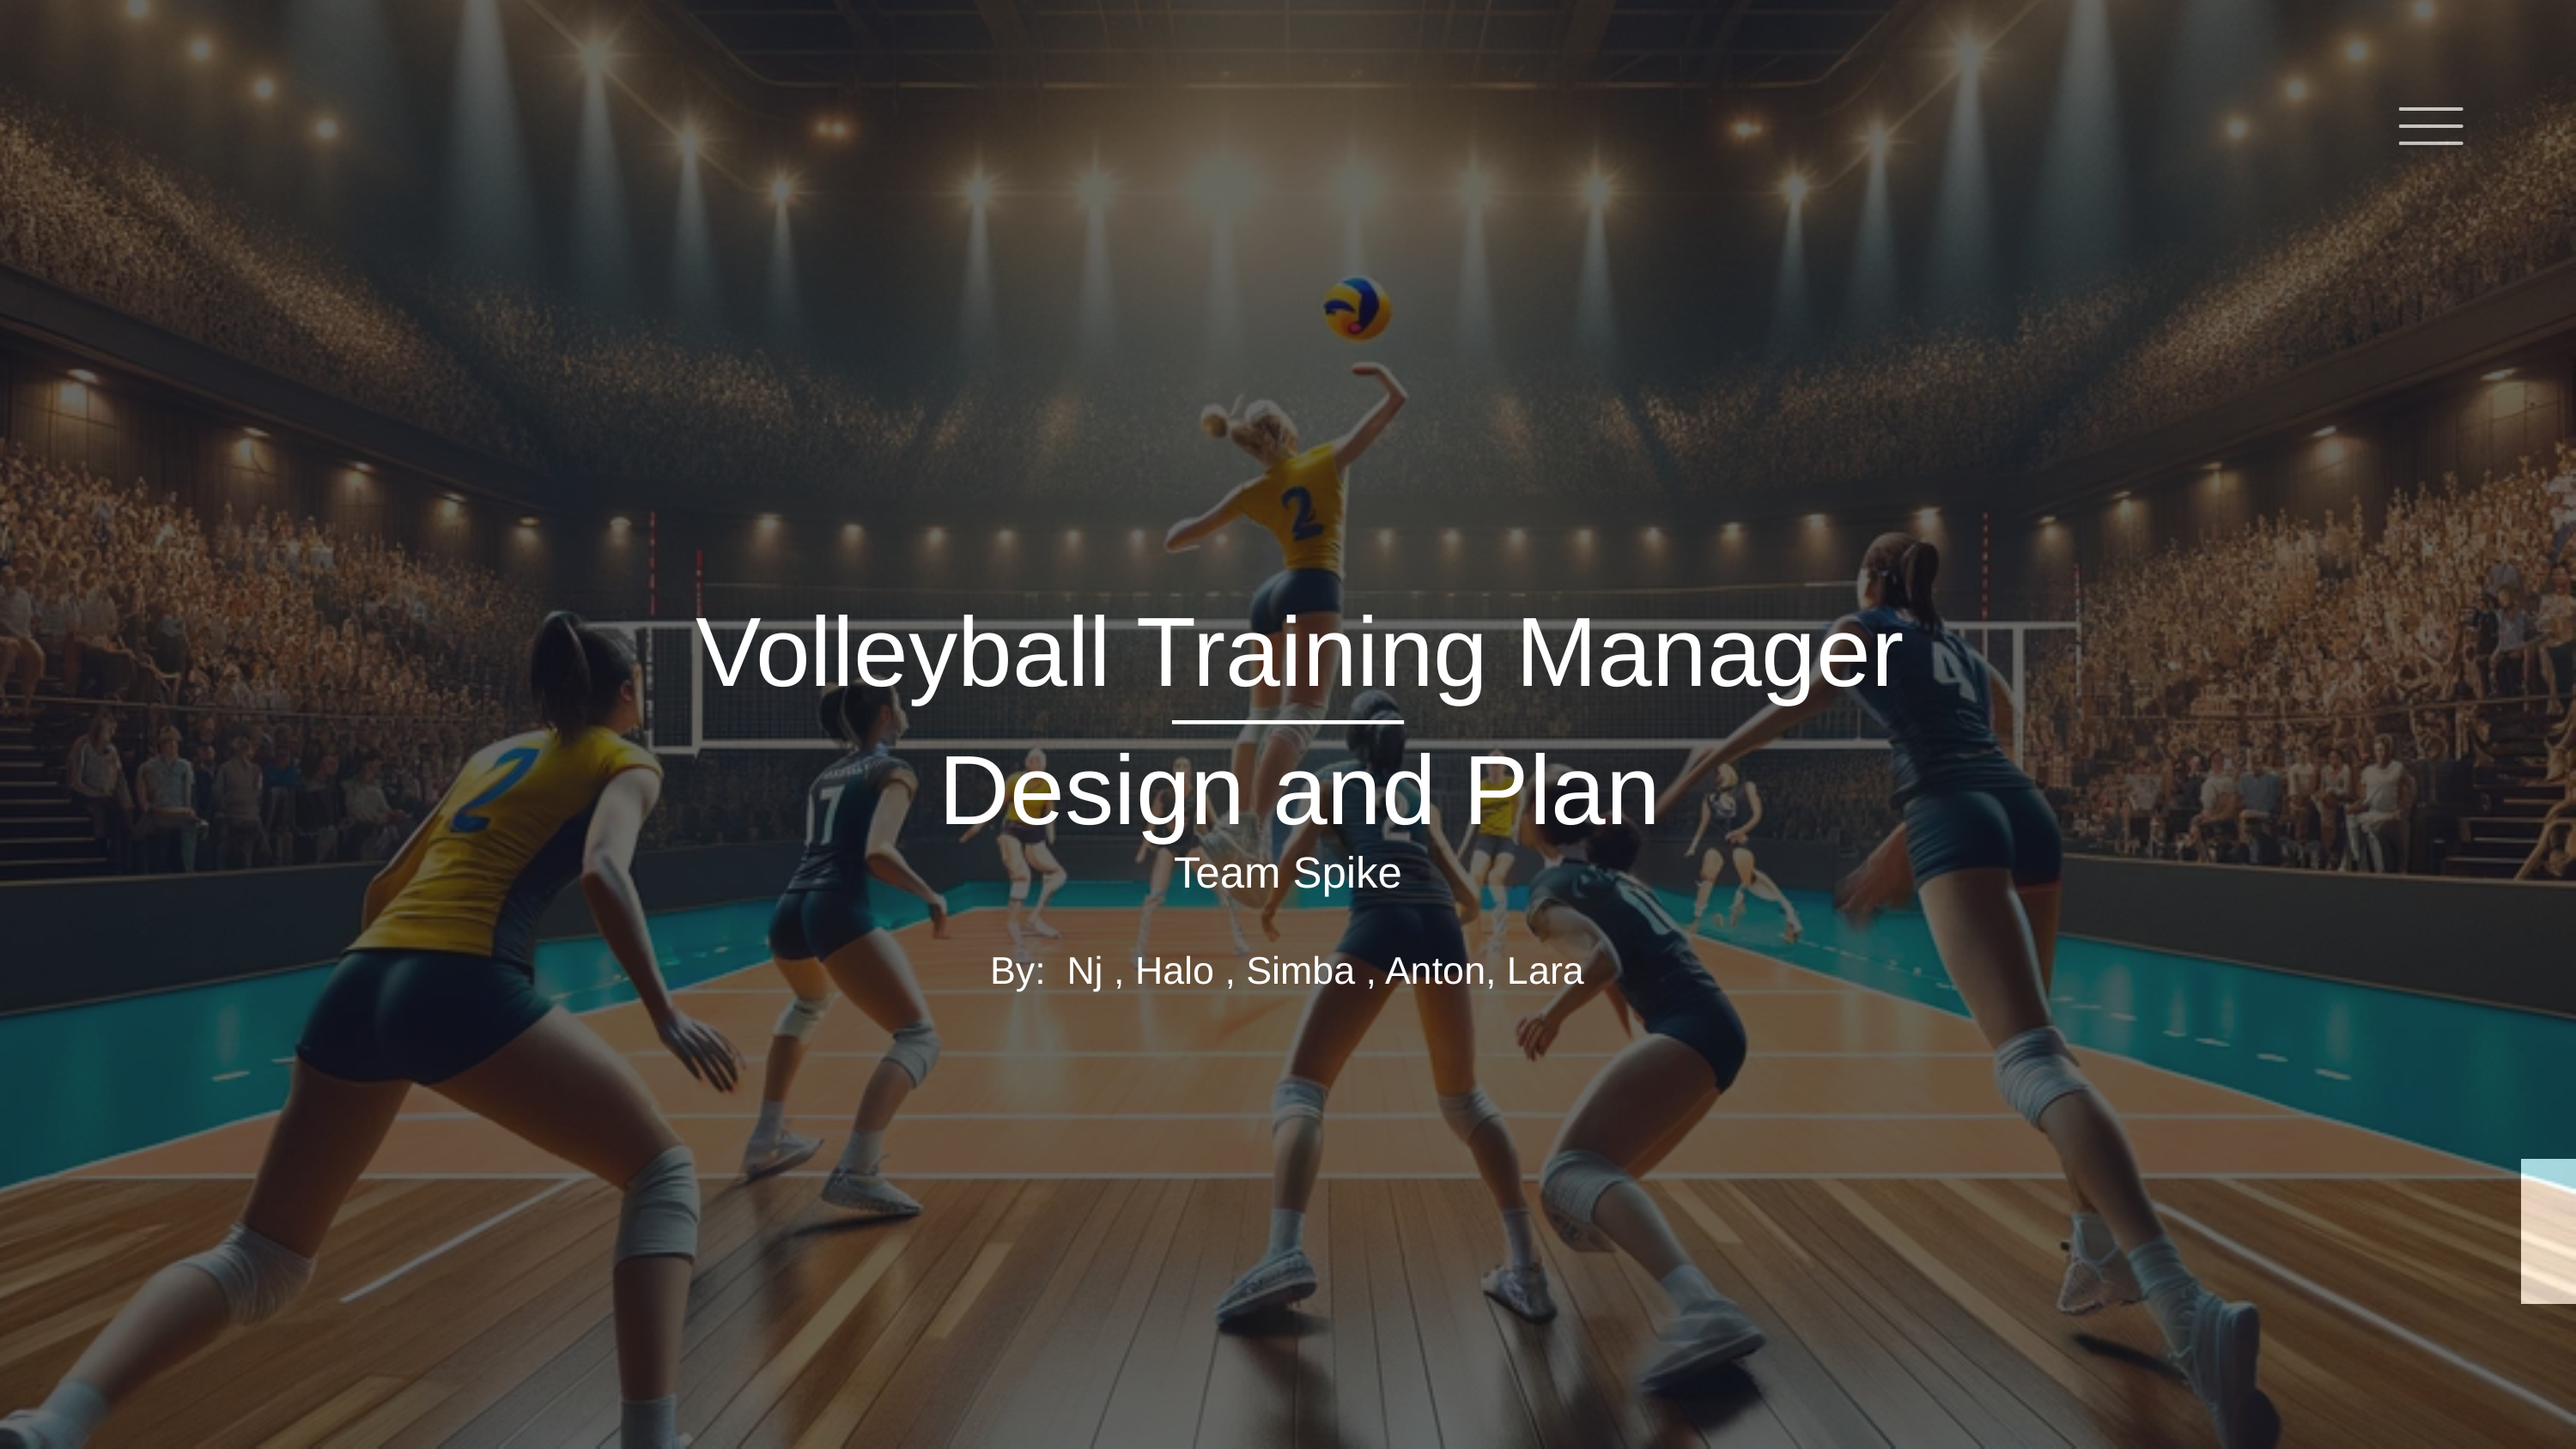

Volleyball Training Manager
Design and Plan

Team Spike

By:  Nj , Halo , Simba , Anton, Lara